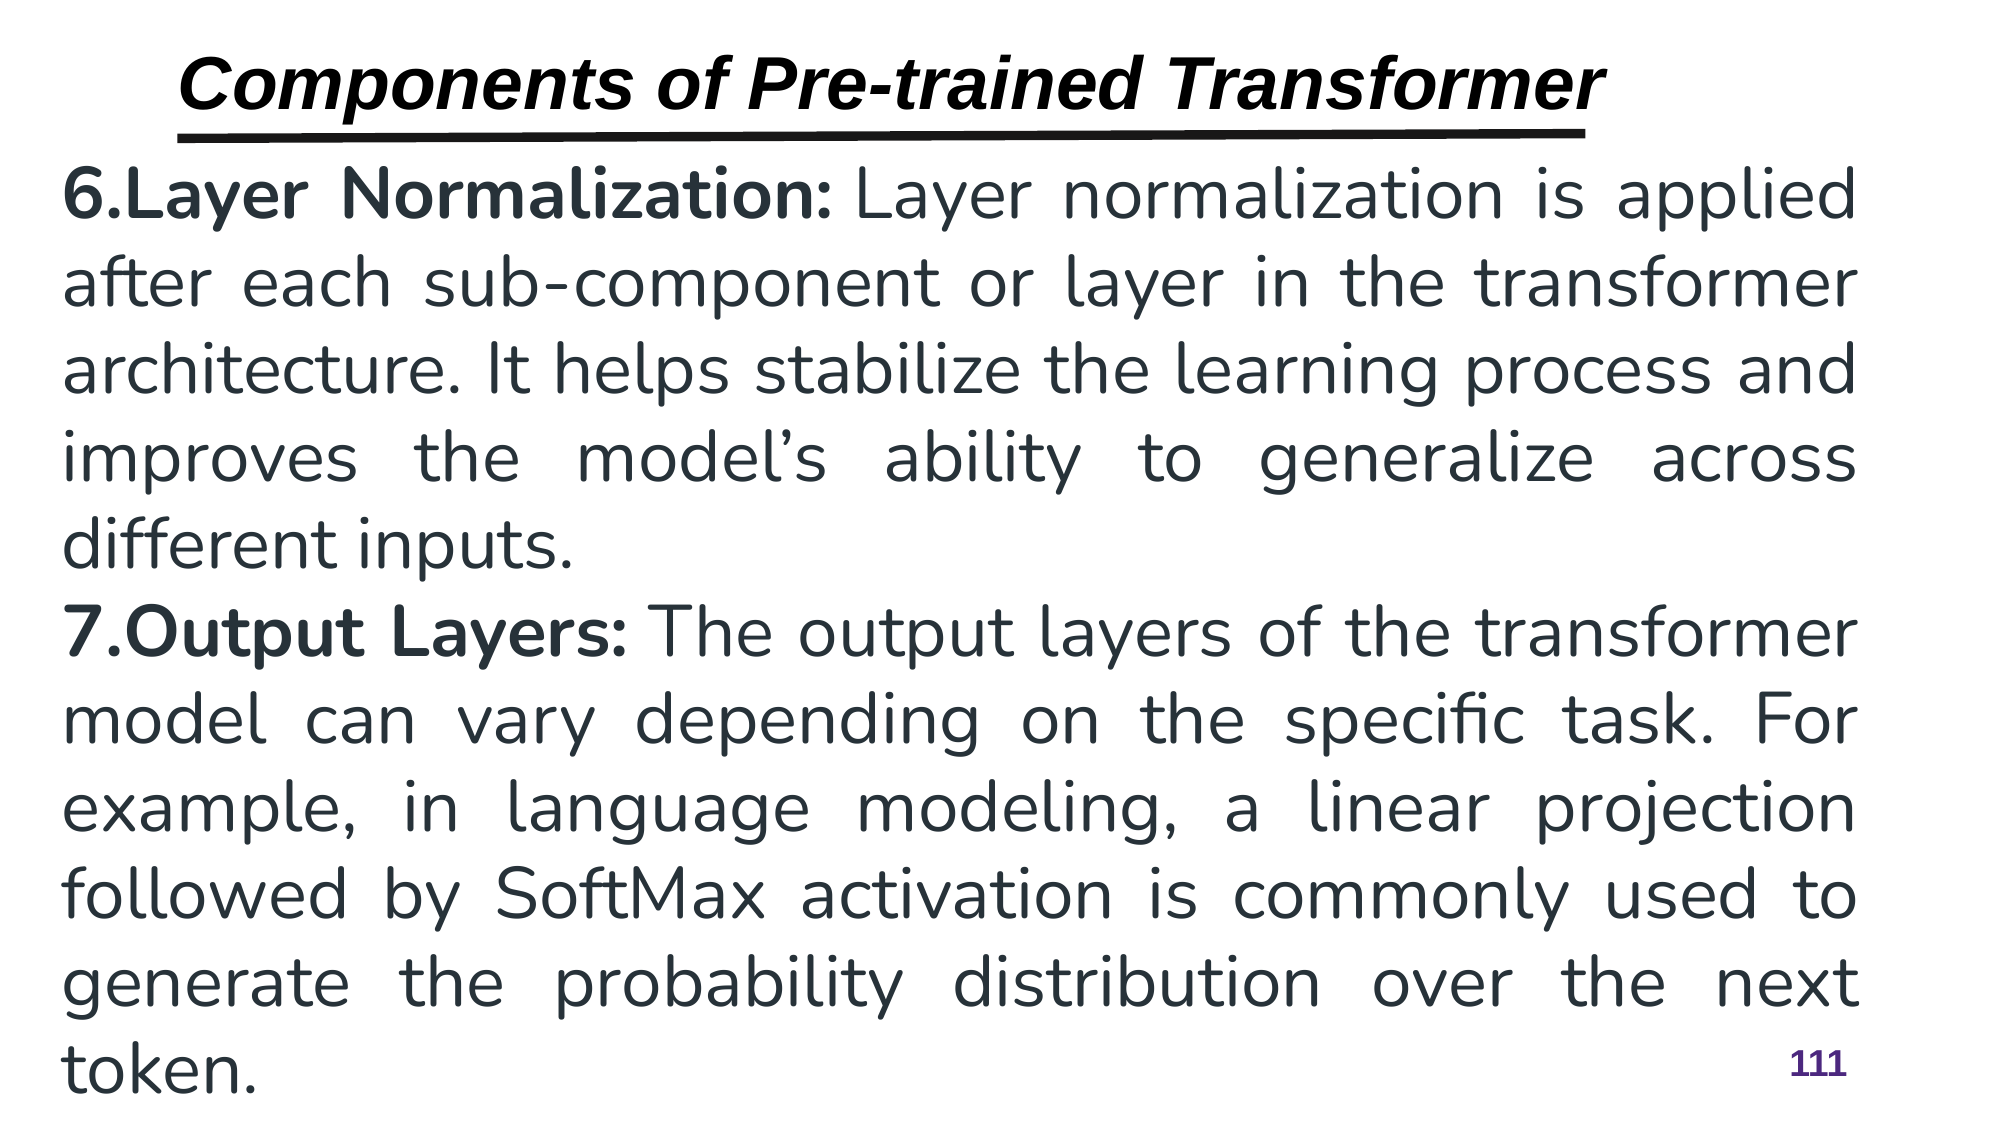

# Components of Pre-trained Transformer
Layer Normalization: Layer normalization is applied after each sub-component or layer in the transformer architecture. It helps stabilize the learning process and improves the model’s ability to generalize across different inputs.
Output Layers: The output layers of the transformer model can vary depending on the specific task. For example, in language modeling, a linear projection followed by SoftMax activation is commonly used to generate the probability distribution over the next token.
Myth
Outcome